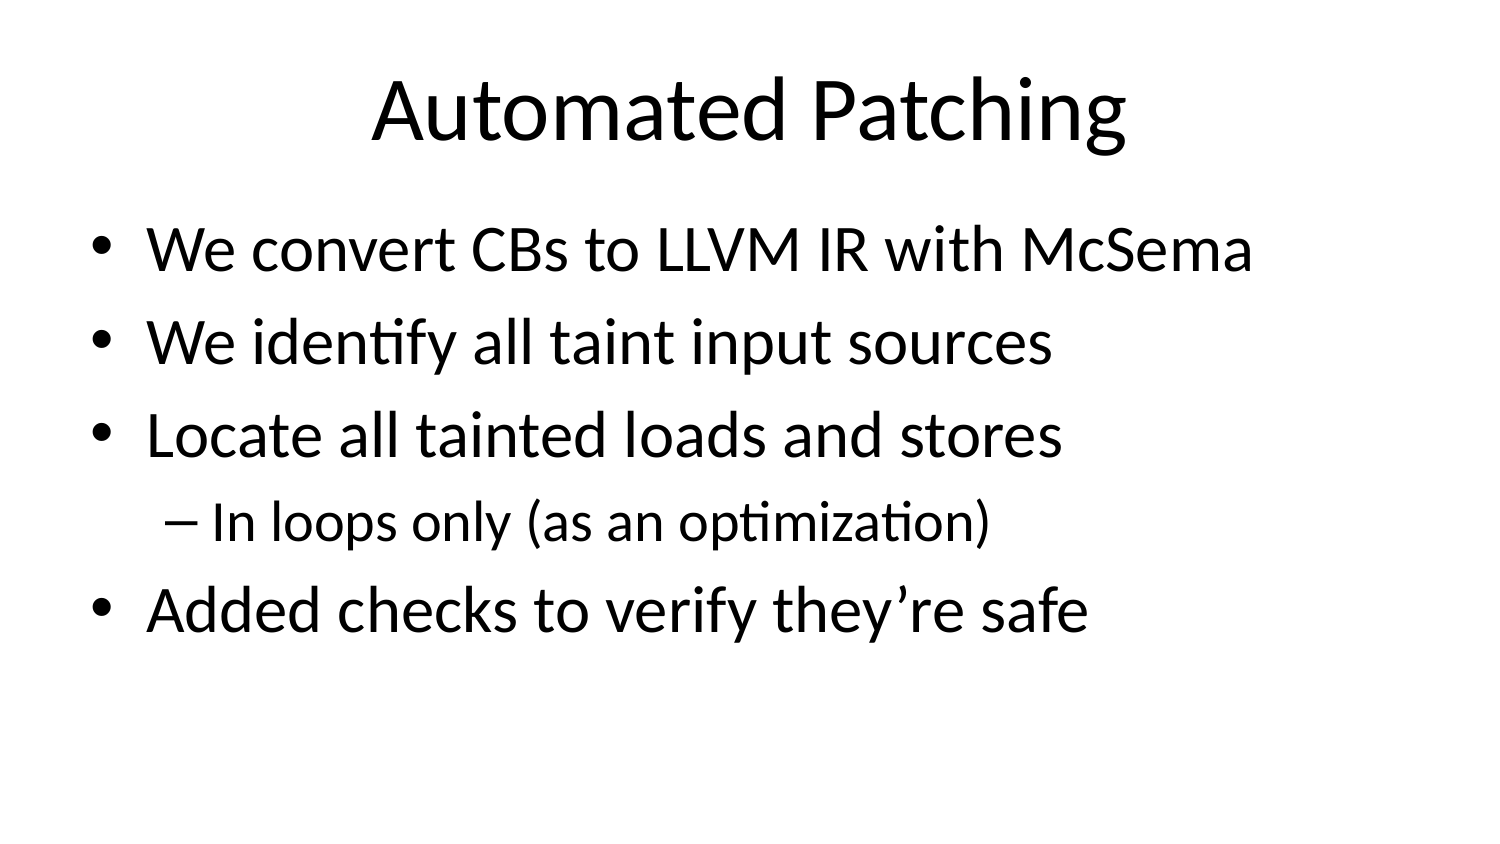

# Automated Patching
We convert CBs to LLVM IR with McSema
We identify all taint input sources
Locate all tainted loads and stores
In loops only (as an optimization)
Added checks to verify they’re safe